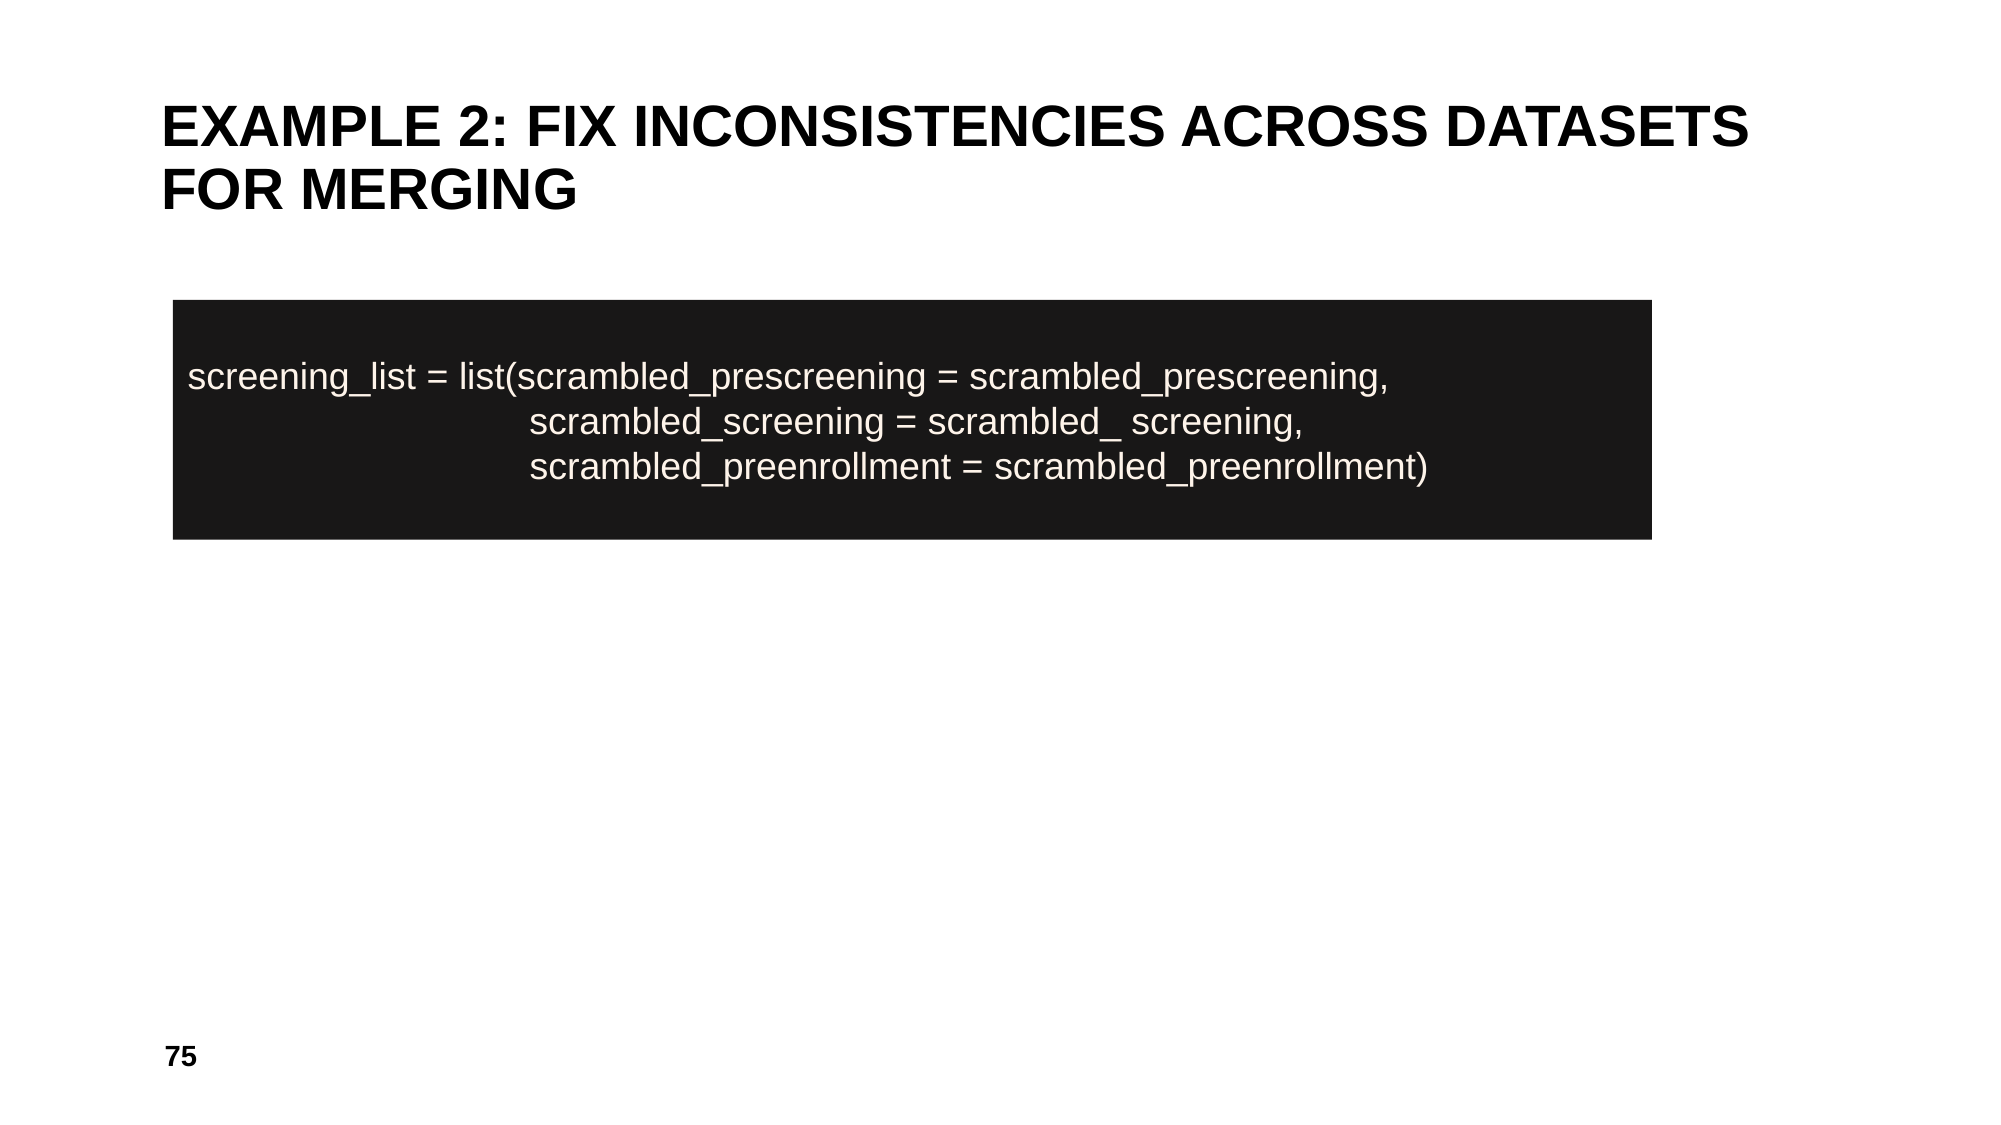

# example 2: fix inconsistencies across datasets for merging

screening_list = list(scrambled_prescreening = scrambled_prescreening, 			    scrambled_screening = scrambled_ screening,
		    scrambled_preenrollment = scrambled_preenrollment)

75